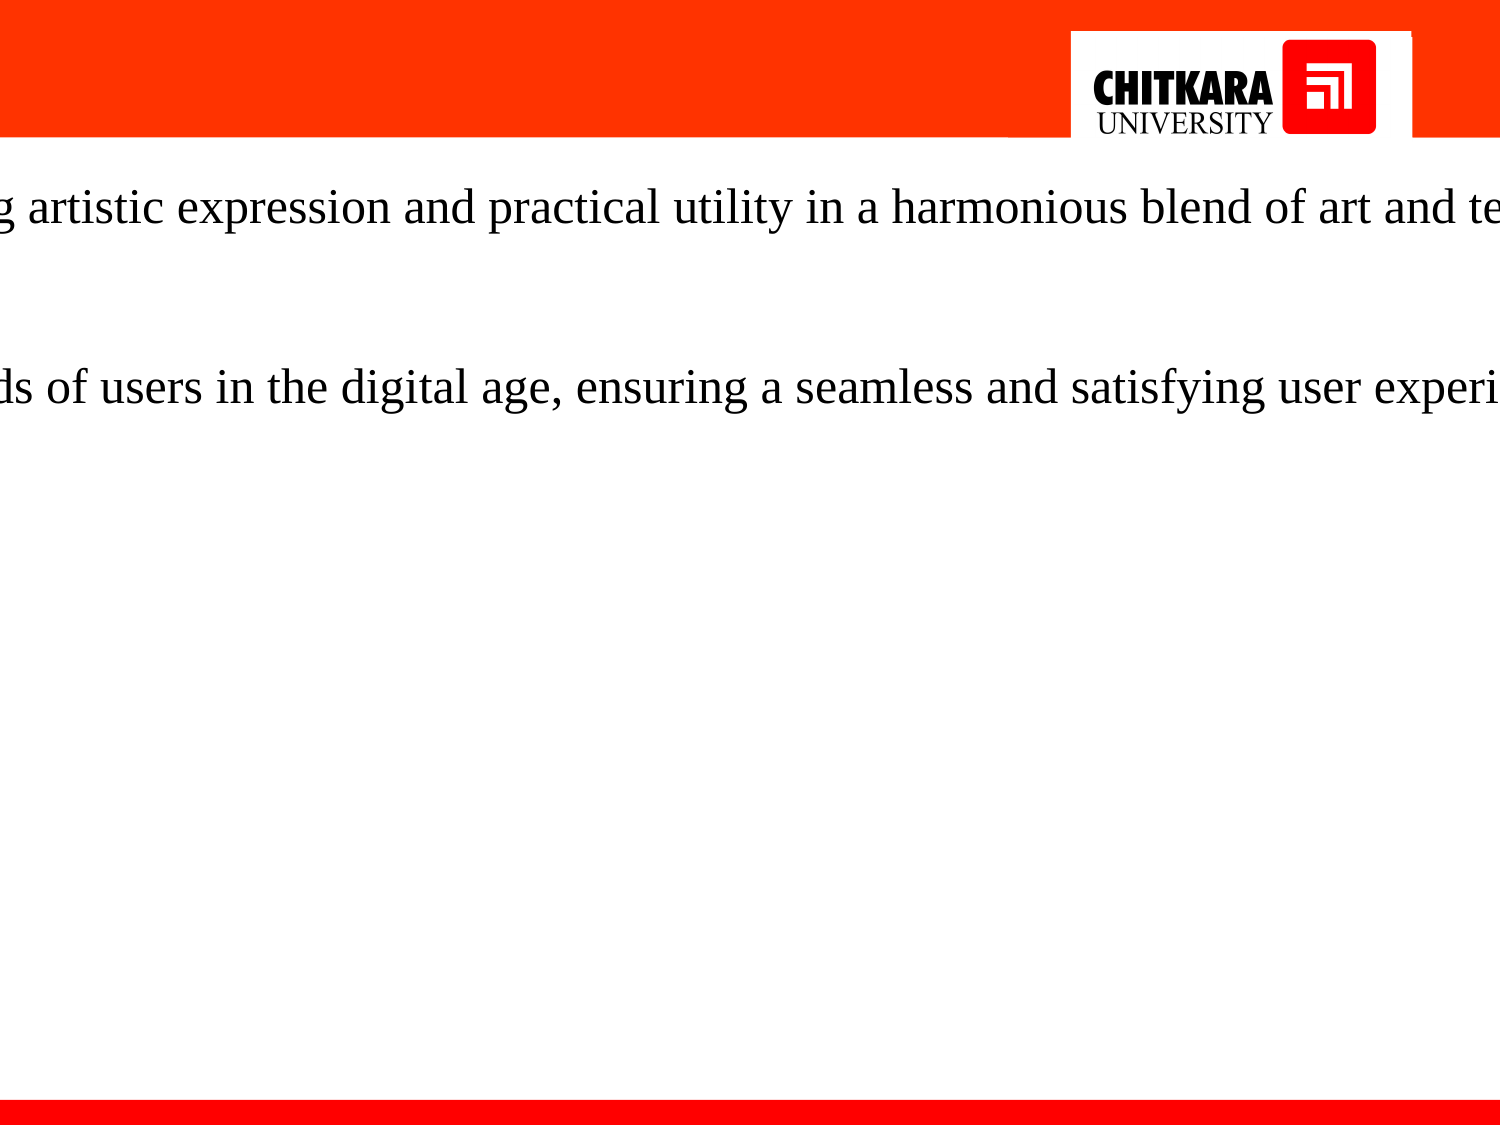

The Blending Palette is not just a drawing tool; it's a platform that transcends traditional boundaries, fostering artistic expression and practical utility in a harmonious blend of art and technology. In the ever-evolving digital landscape, our tool empowers users to explore endless creative possibilities while contributing to environmental sustainability through the reduction of paper consumption.
It's a testament to the synergy between creativity and technology, and it's designed to cater to the diverse needs of users in the digital age, ensuring a seamless and satisfying user experience for artists, professionals, and enthusiasts alike. With the Blending Palette, every stroke becomes a story, and every shape is a canvas for the soul's expression.